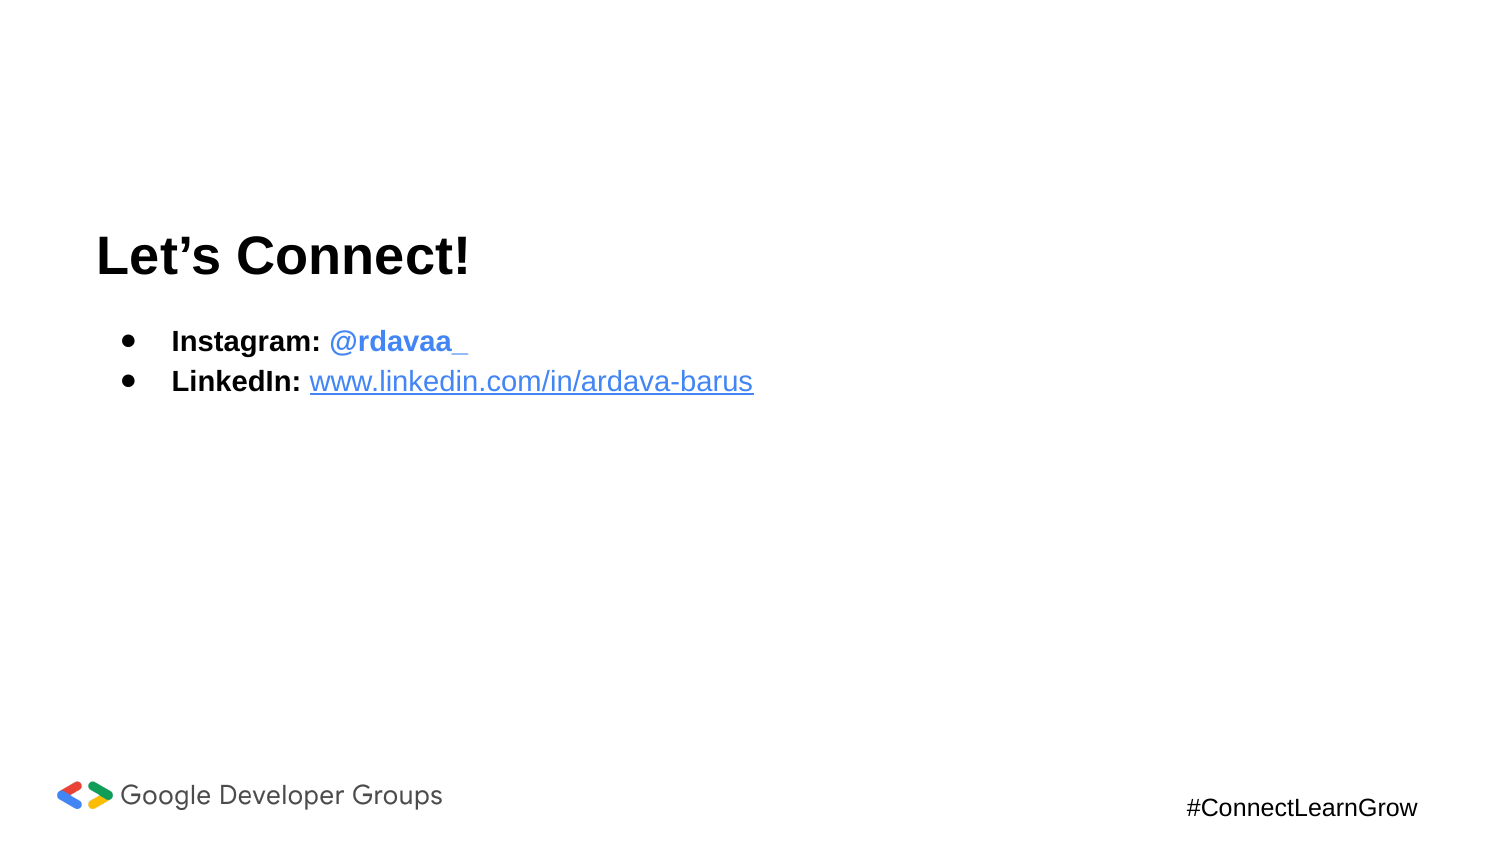

# Let’s Connect!
Instagram: @rdavaa_
LinkedIn: www.linkedin.com/in/ardava-barus
#ConnectLearnGrow